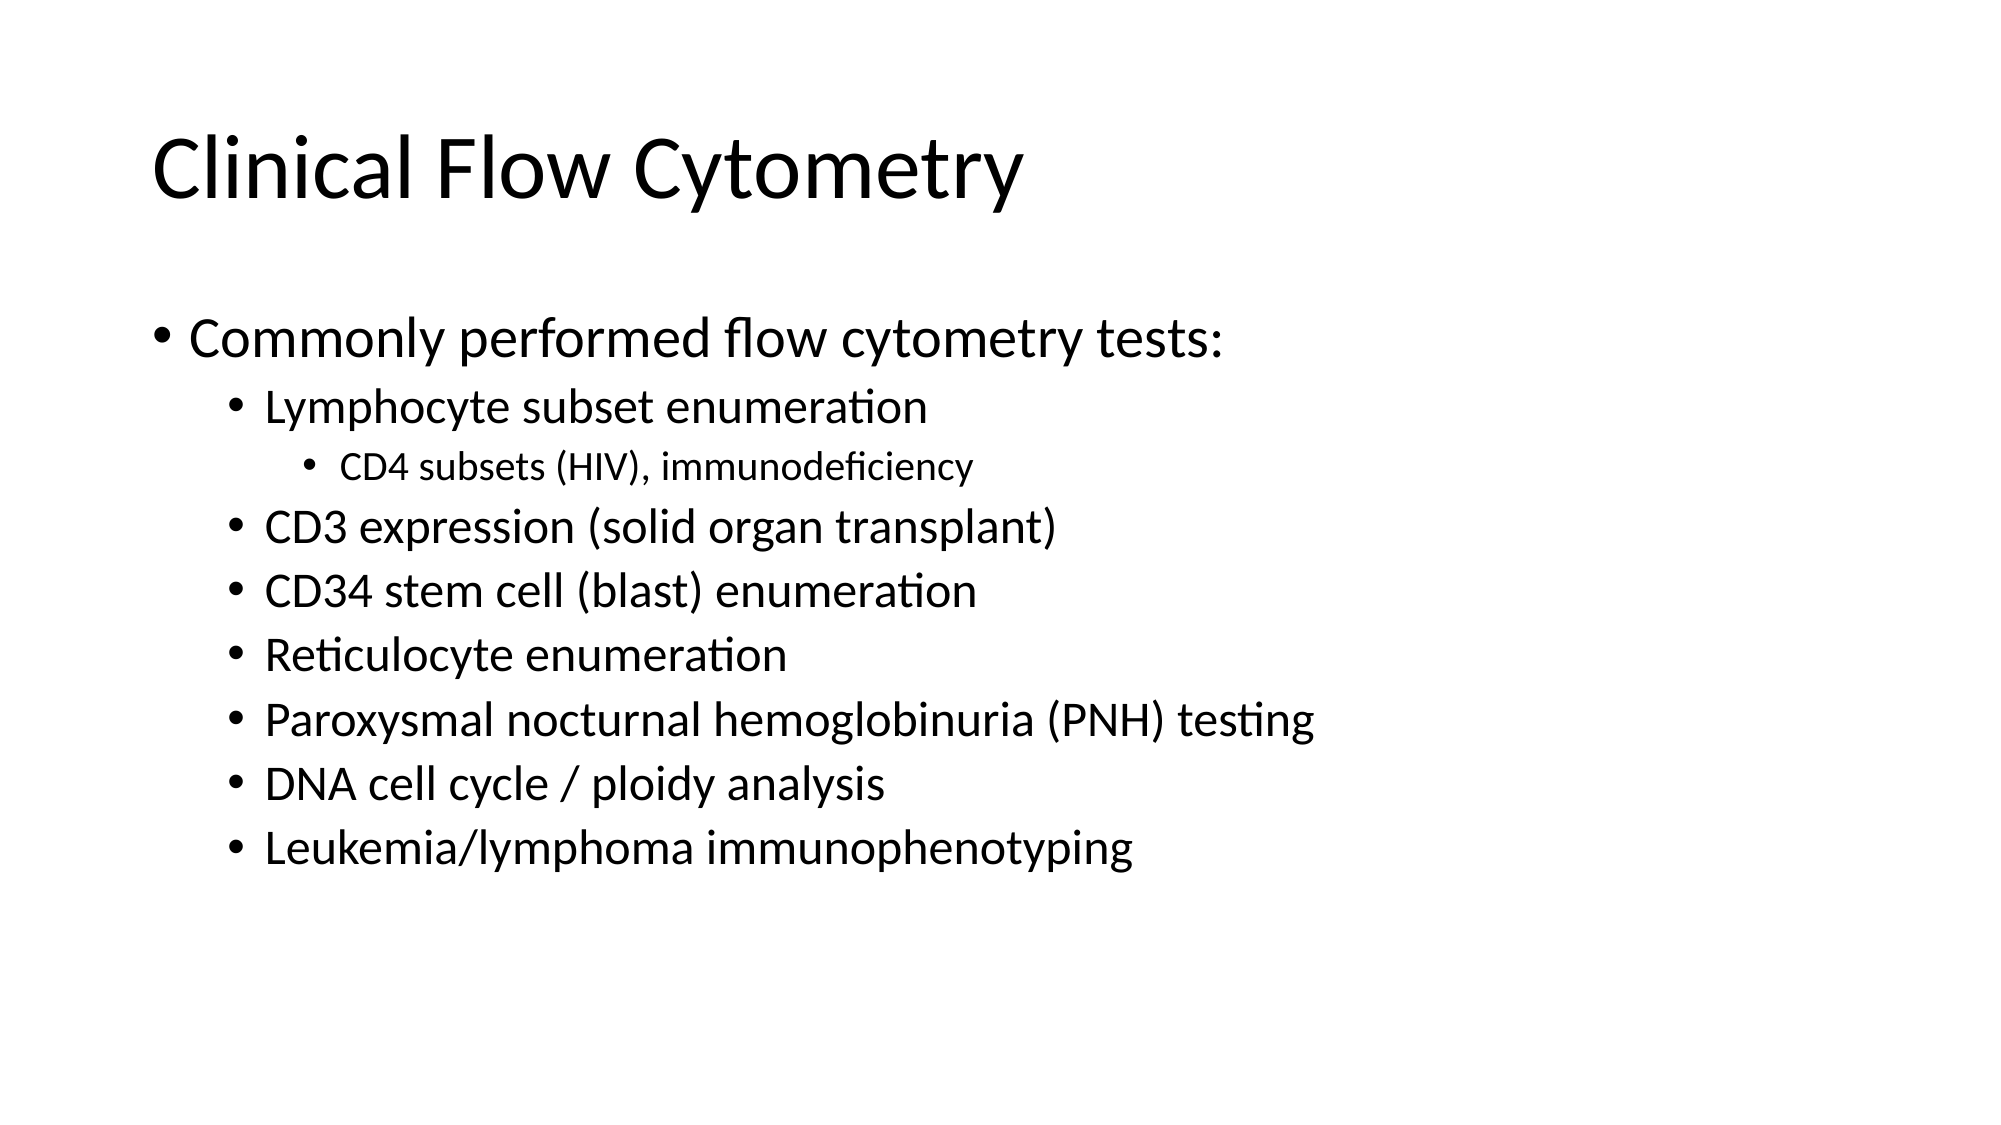

# Clinical Flow Cytometry
Commonly performed flow cytometry tests:
Lymphocyte subset enumeration
CD4 subsets (HIV), immunodeficiency
CD3 expression (solid organ transplant)
CD34 stem cell (blast) enumeration
Reticulocyte enumeration
Paroxysmal nocturnal hemoglobinuria (PNH) testing
DNA cell cycle / ploidy analysis
Leukemia/lymphoma immunophenotyping